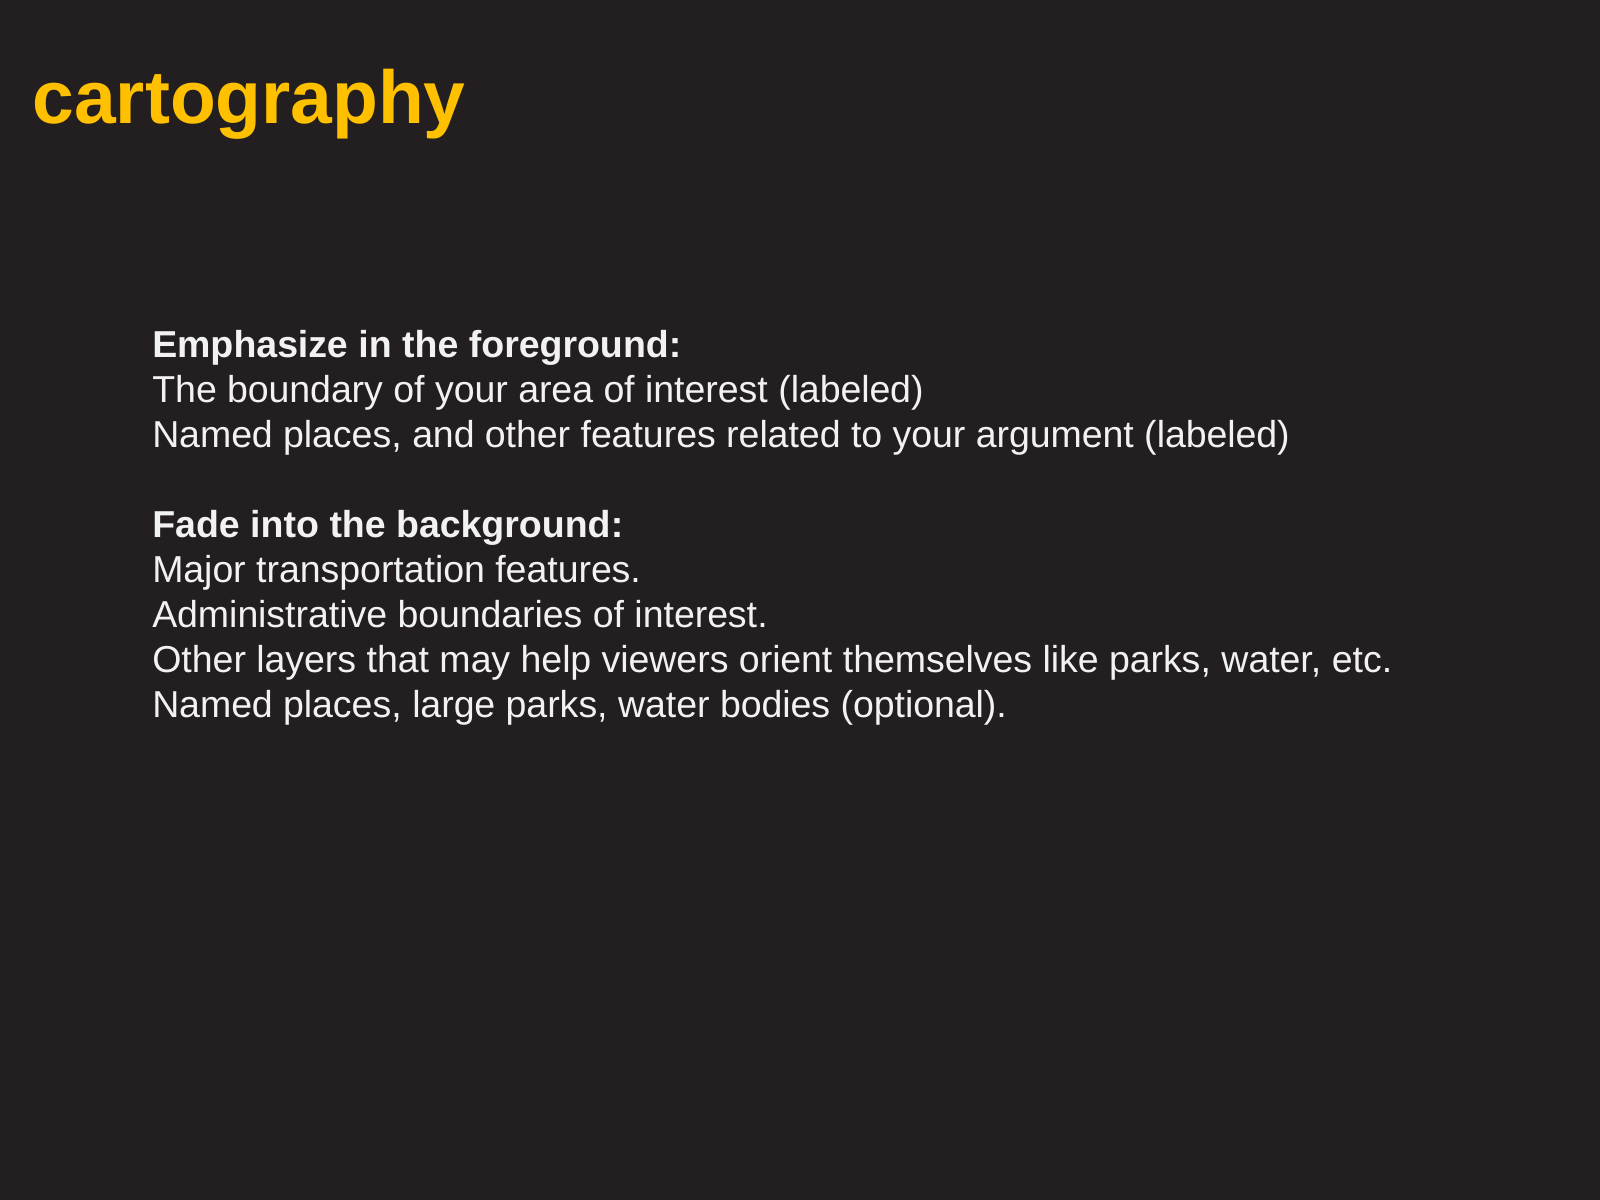

cartography
Emphasize in the foreground:
The boundary of your area of interest (labeled)
Named places, and other features related to your argument (labeled)

Fade into the background:
Major transportation features.
Administrative boundaries of interest.
Other layers that may help viewers orient themselves like parks, water, etc.
Named places, large parks, water bodies (optional).